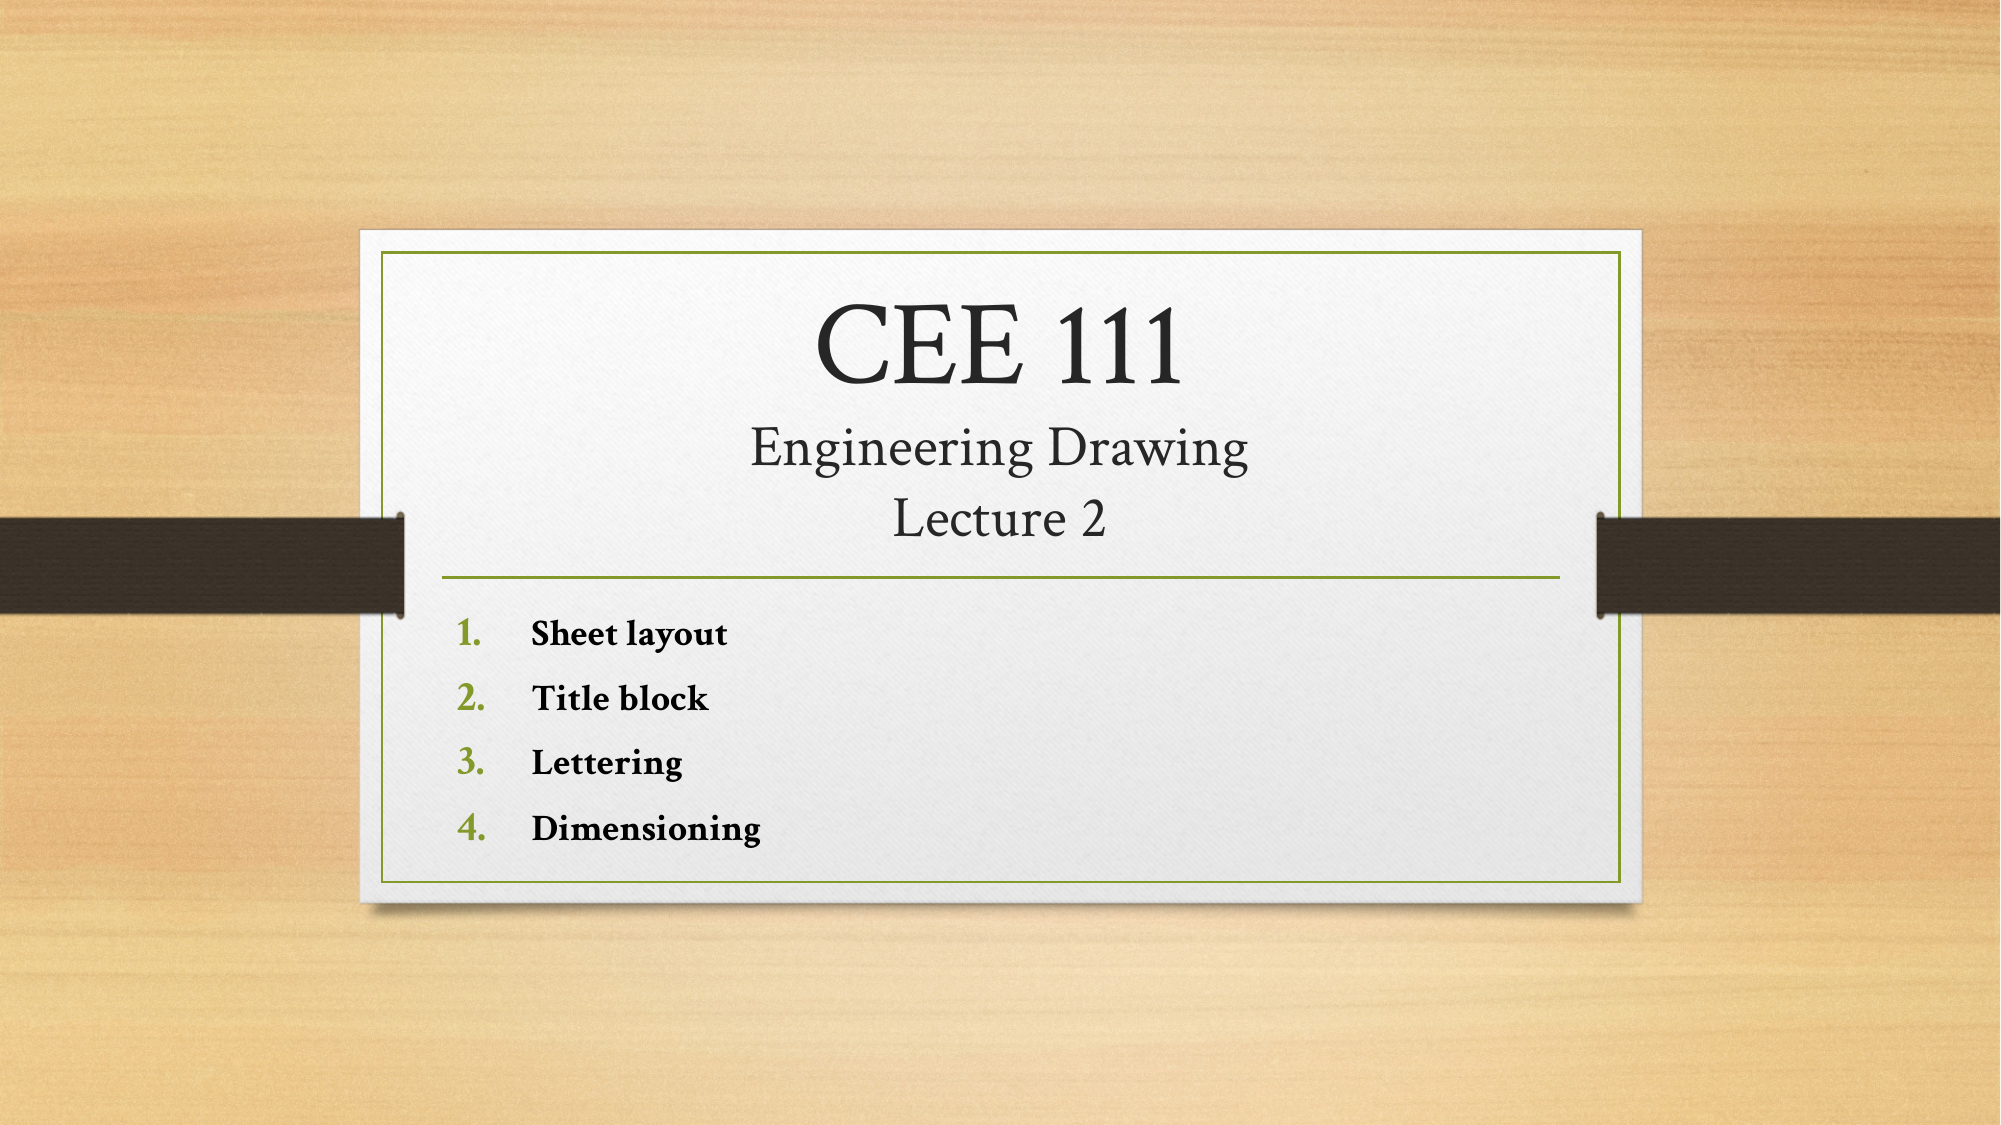

# CEE 111 Engineering Drawing Lecture 2
Sheet layout
Title block
Lettering
Dimensioning